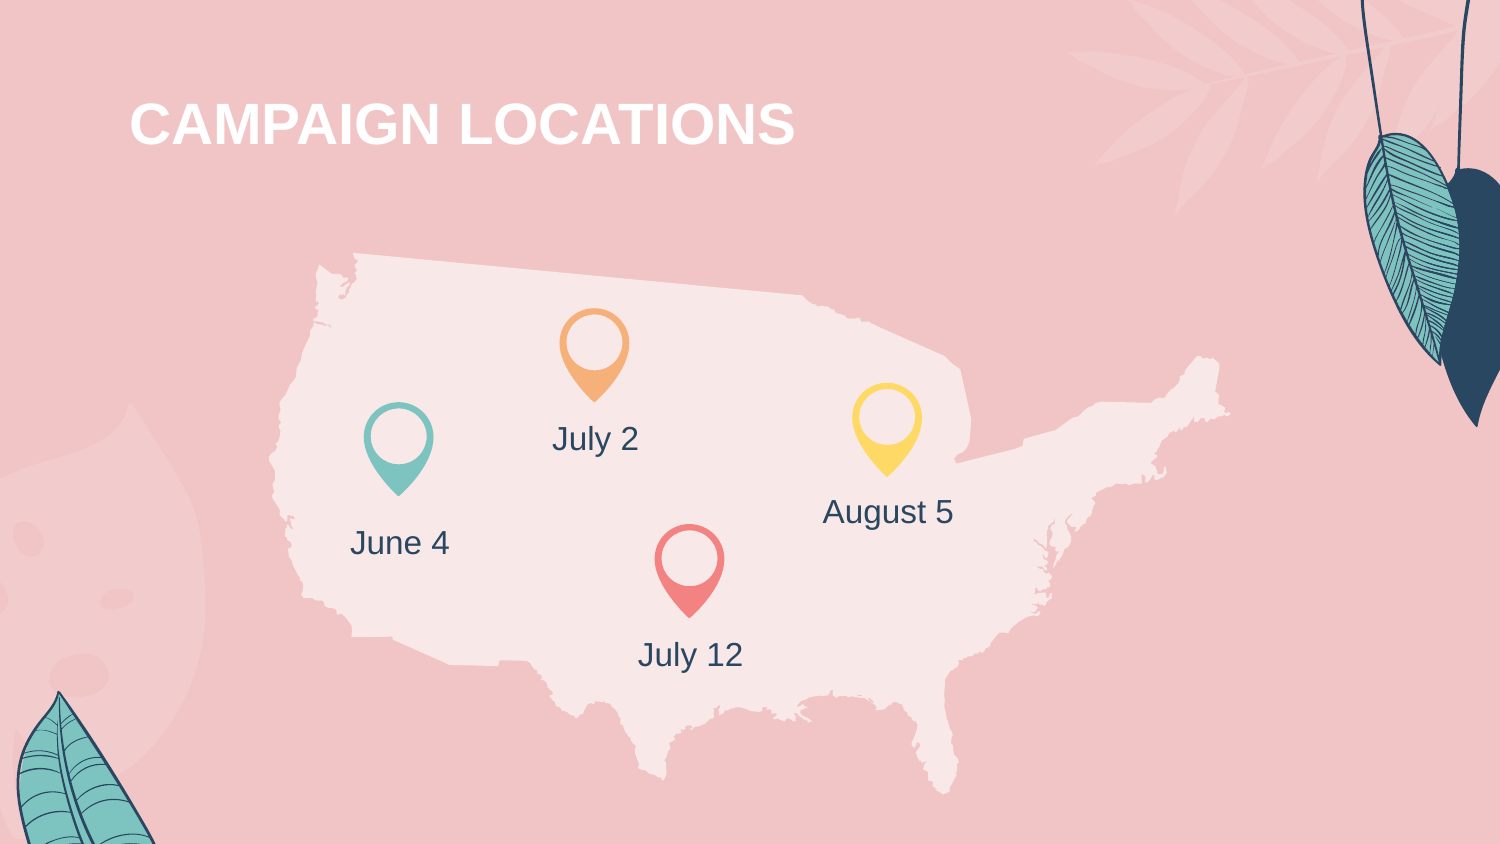

# CAMPAIGN LOCATIONS

July 2

August 5
June 4

July 12